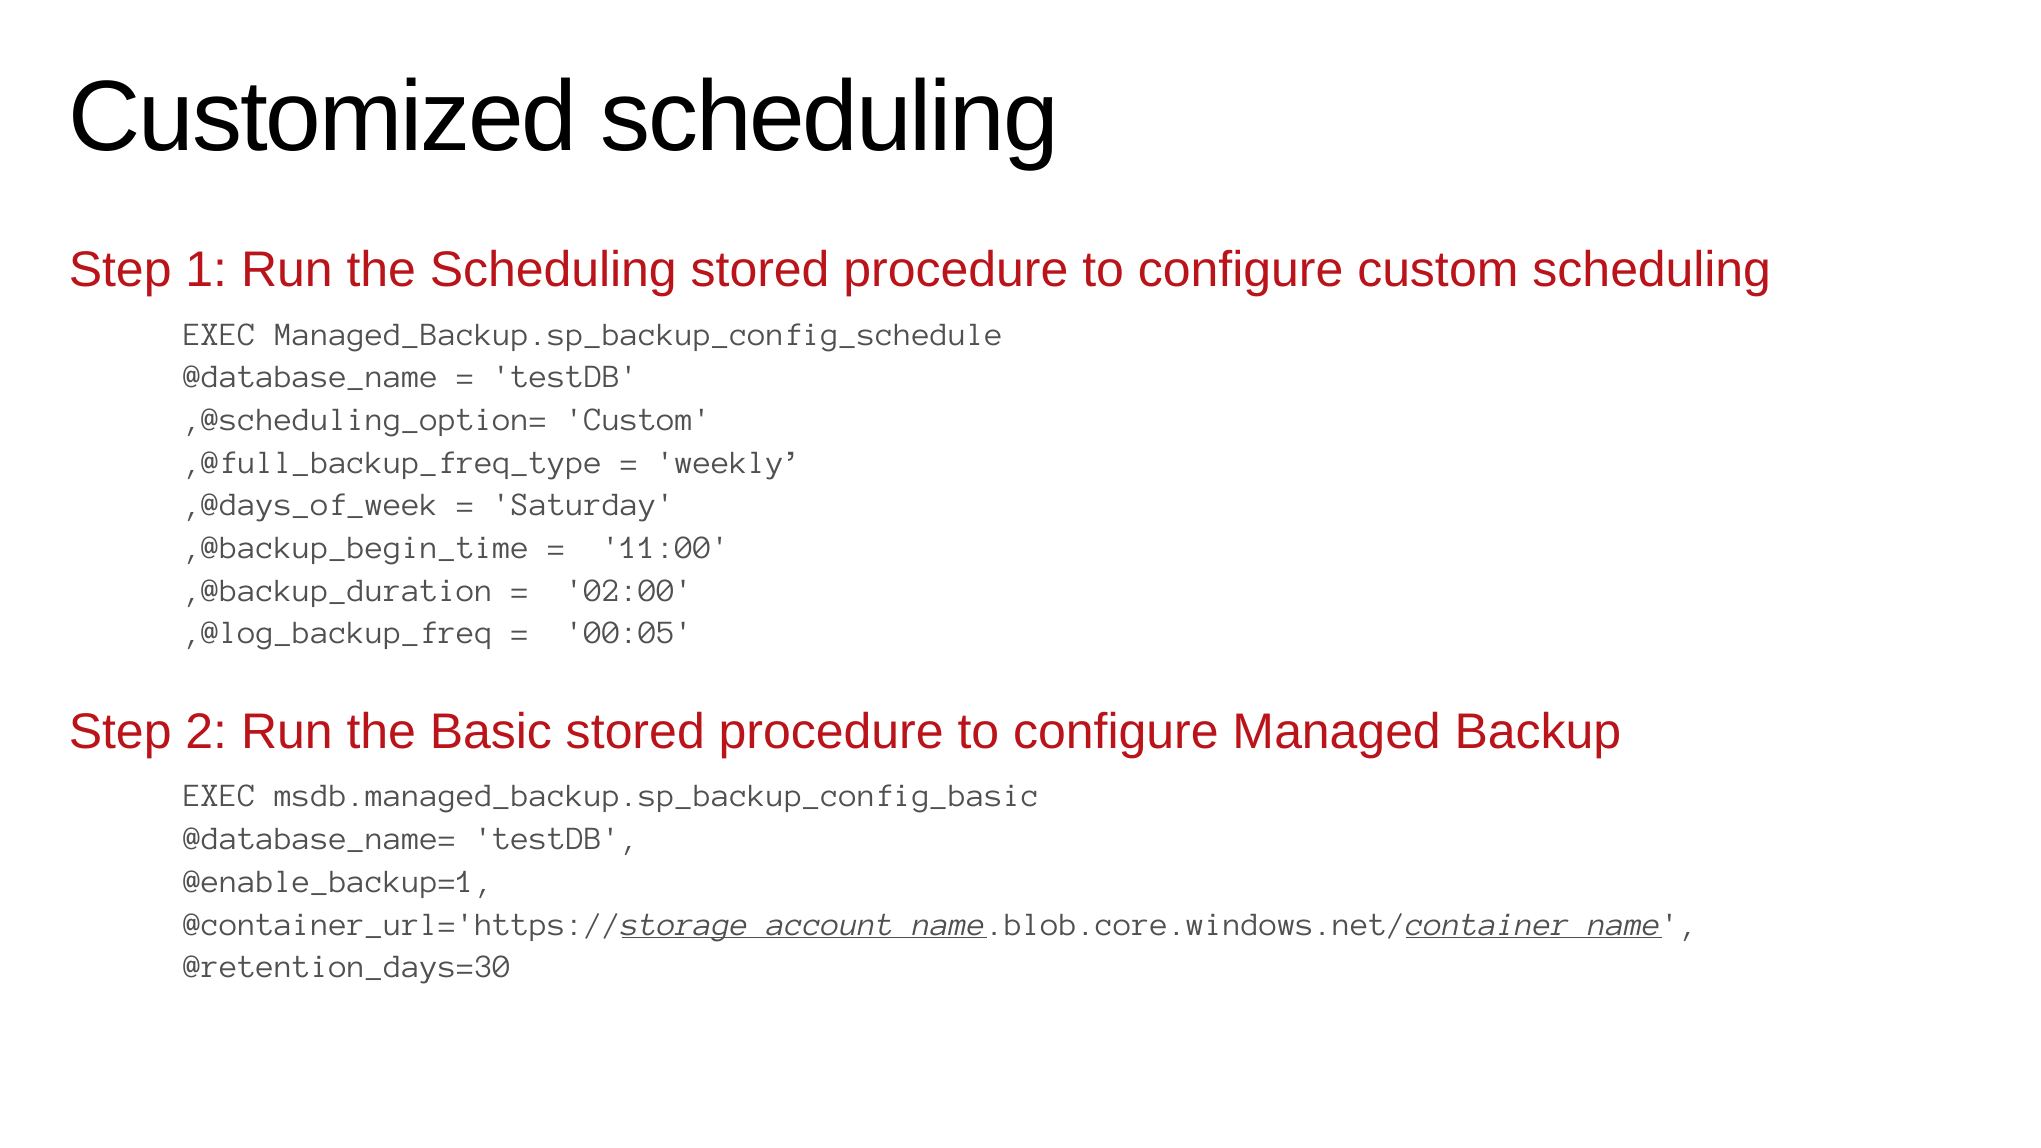

# Customized scheduling
Step 1: Run the Scheduling stored procedure to configure custom scheduling
EXEC Managed_Backup.sp_backup_config_schedule
@database_name = 'testDB'
,@scheduling_option= 'Custom'
,@full_backup_freq_type = 'weekly’
,@days_of_week = 'Saturday'
,@backup_begin_time =  '11:00'
,@backup_duration =  '02:00'
,@log_backup_freq =  '00:05'

Step 2: Run the Basic stored procedure to configure Managed Backup
EXEC msdb.managed_backup.sp_backup_config_basic
@database_name= 'testDB',
@enable_backup=1,
@container_url='https://storage account name.blob.core.windows.net/container name',
@retention_days=30